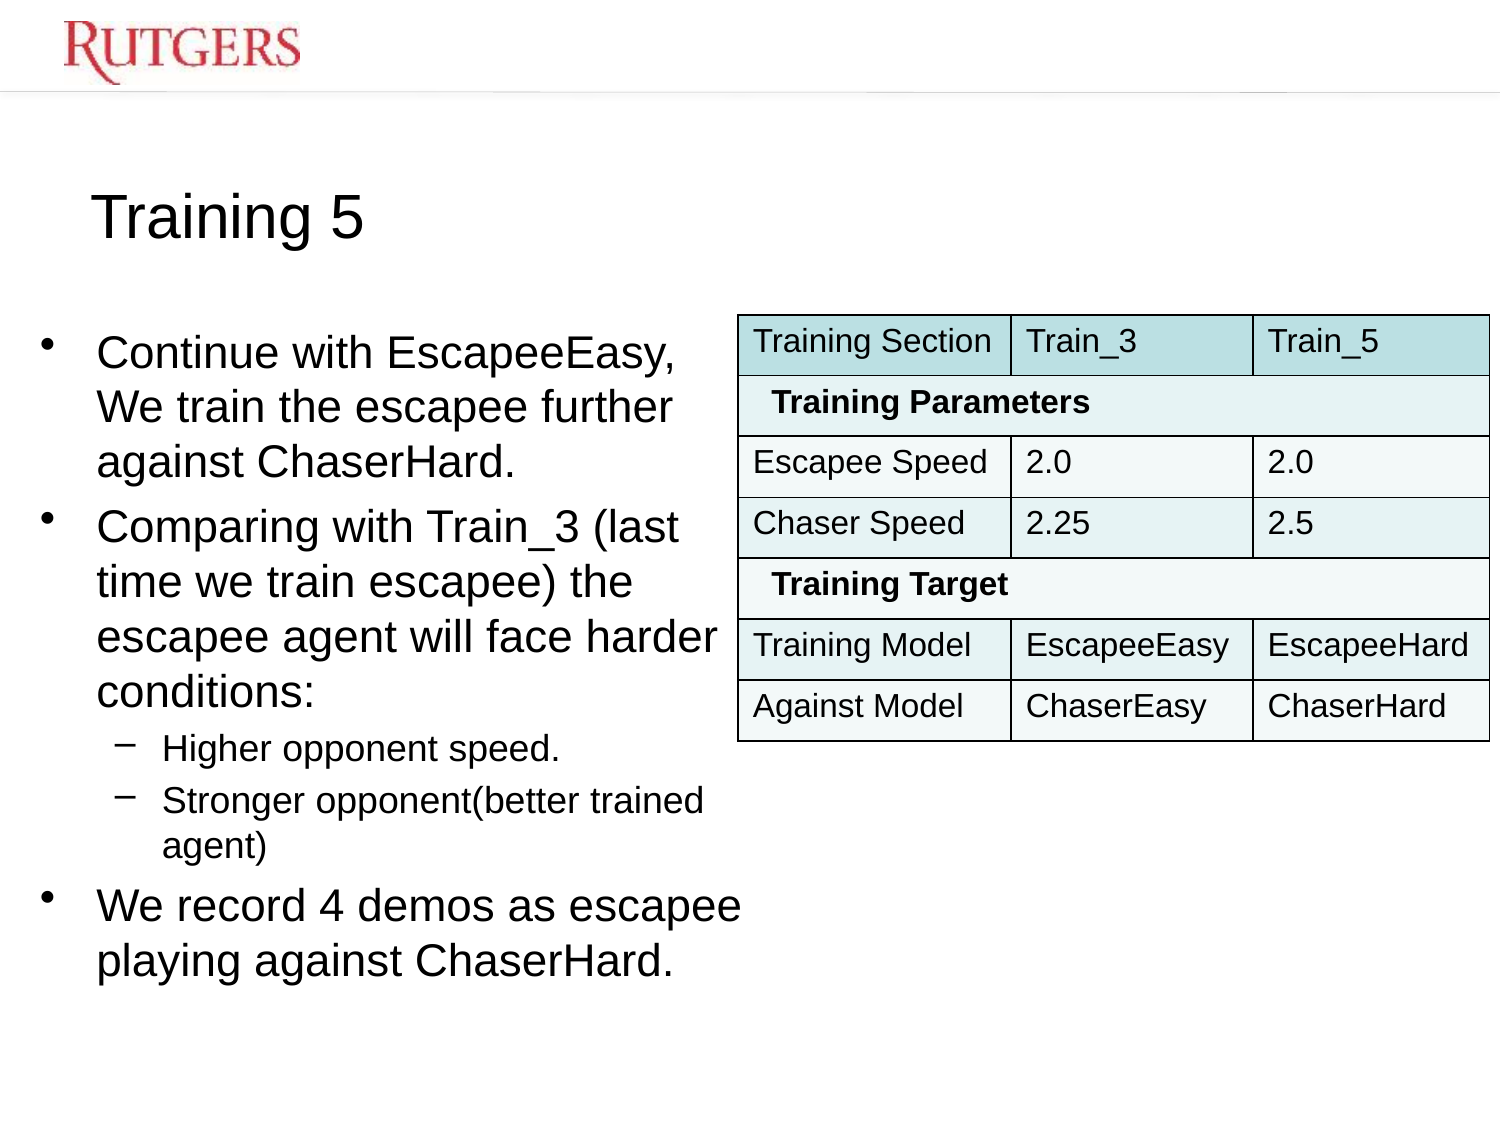

# Training 5
Continue with EscapeeEasy, We train the escapee further against ChaserHard.
Comparing with Train_3 (last time we train escapee) the escapee agent will face harder conditions:
Higher opponent speed.
Stronger opponent(better trained agent)
We record 4 demos as escapee playing against ChaserHard.
| Training Section | Train\_3 | Train\_5 |
| --- | --- | --- |
| Training Parameters |  |  |
| Escapee Speed | 2.0 | 2.0 |
| Chaser Speed | 2.25 | 2.5 |
| Training Target |  |  |
| Training Model | EscapeeEasy | EscapeeHard |
| Against Model | ChaserEasy | ChaserHard |